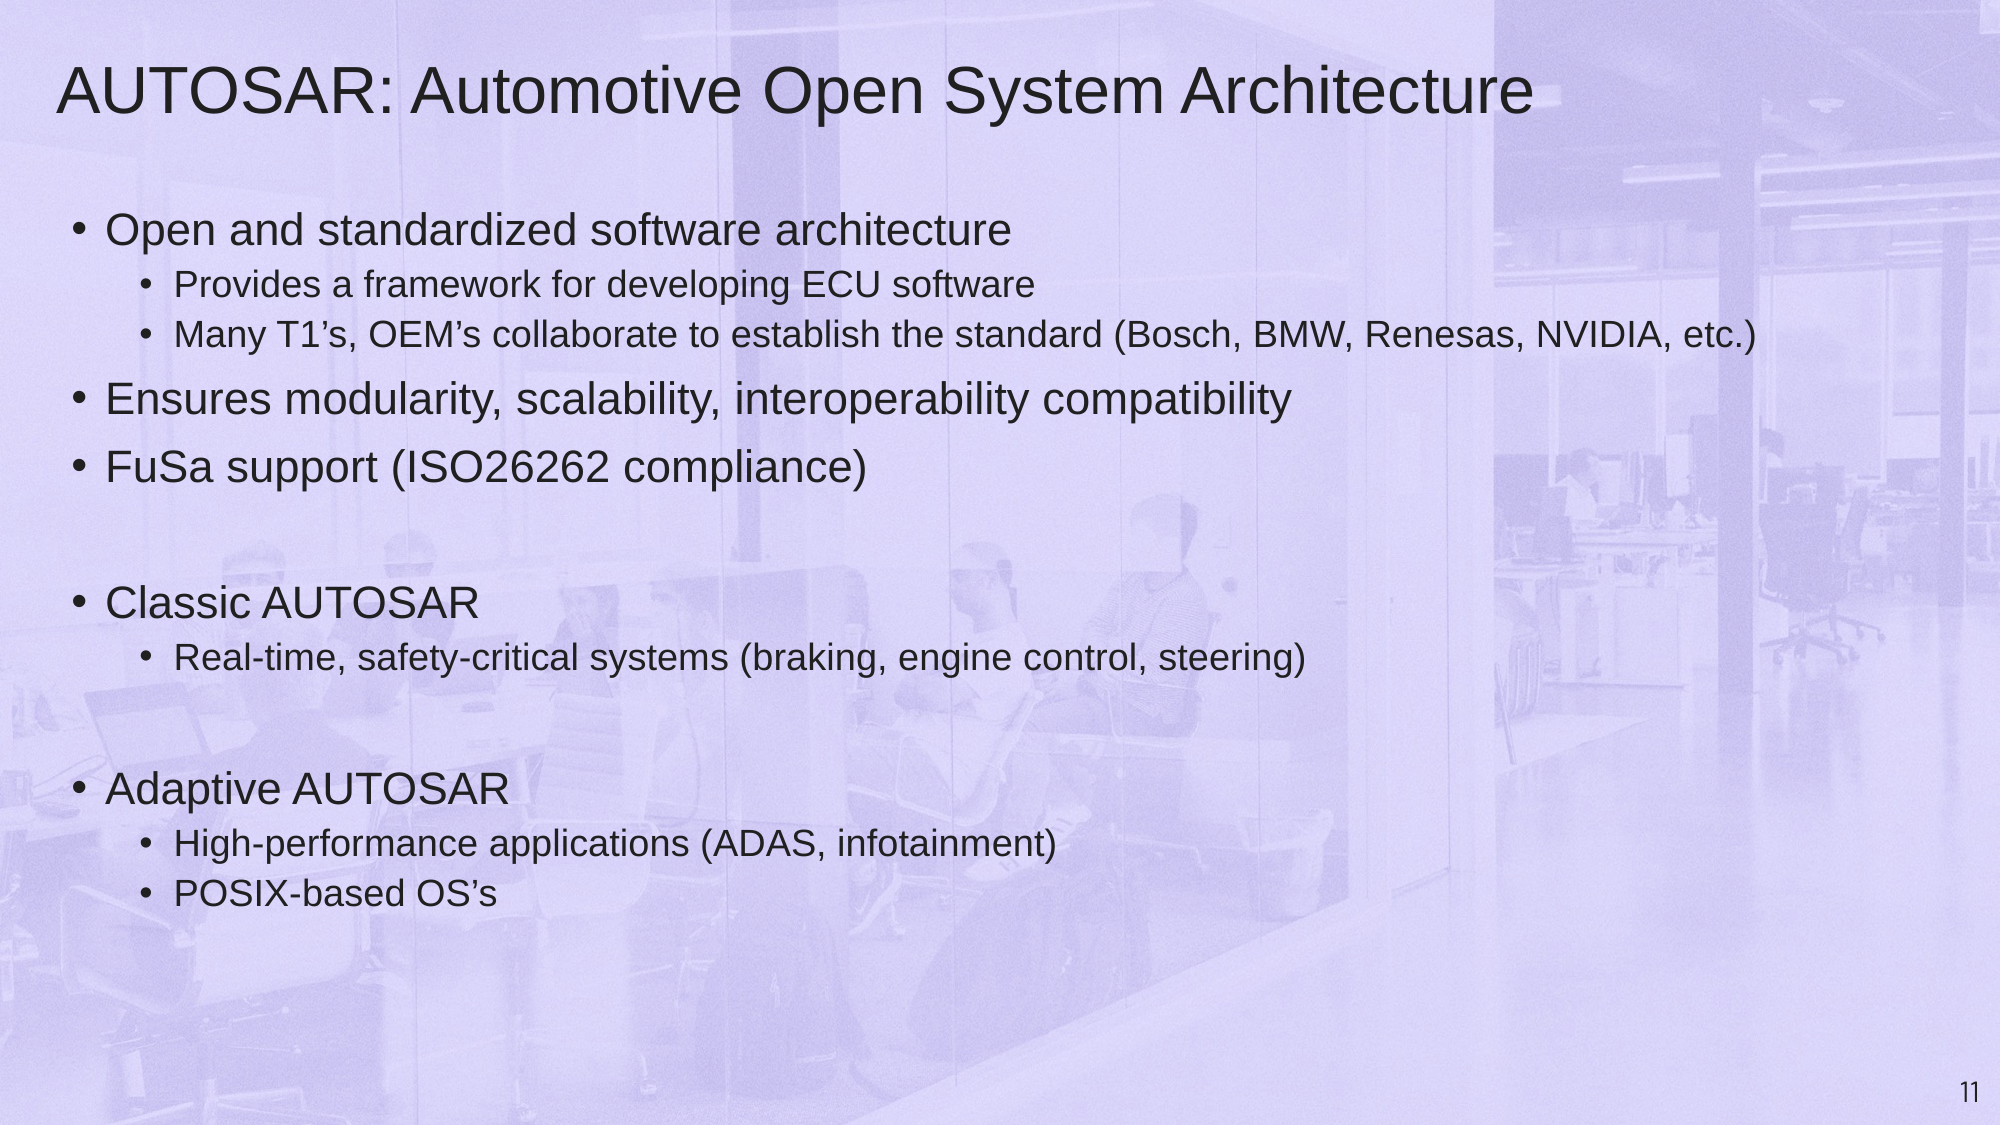

# AUTOSAR: Automotive Open System Architecture
Open and standardized software architecture
Provides a framework for developing ECU software
Many T1’s, OEM’s collaborate to establish the standard (Bosch, BMW, Renesas, NVIDIA, etc.)
Ensures modularity, scalability, interoperability compatibility
FuSa support (ISO26262 compliance)

Classic AUTOSAR
Real-time, safety-critical systems (braking, engine control, steering)

Adaptive AUTOSAR
High-performance applications (ADAS, infotainment)
POSIX-based OS’s

11